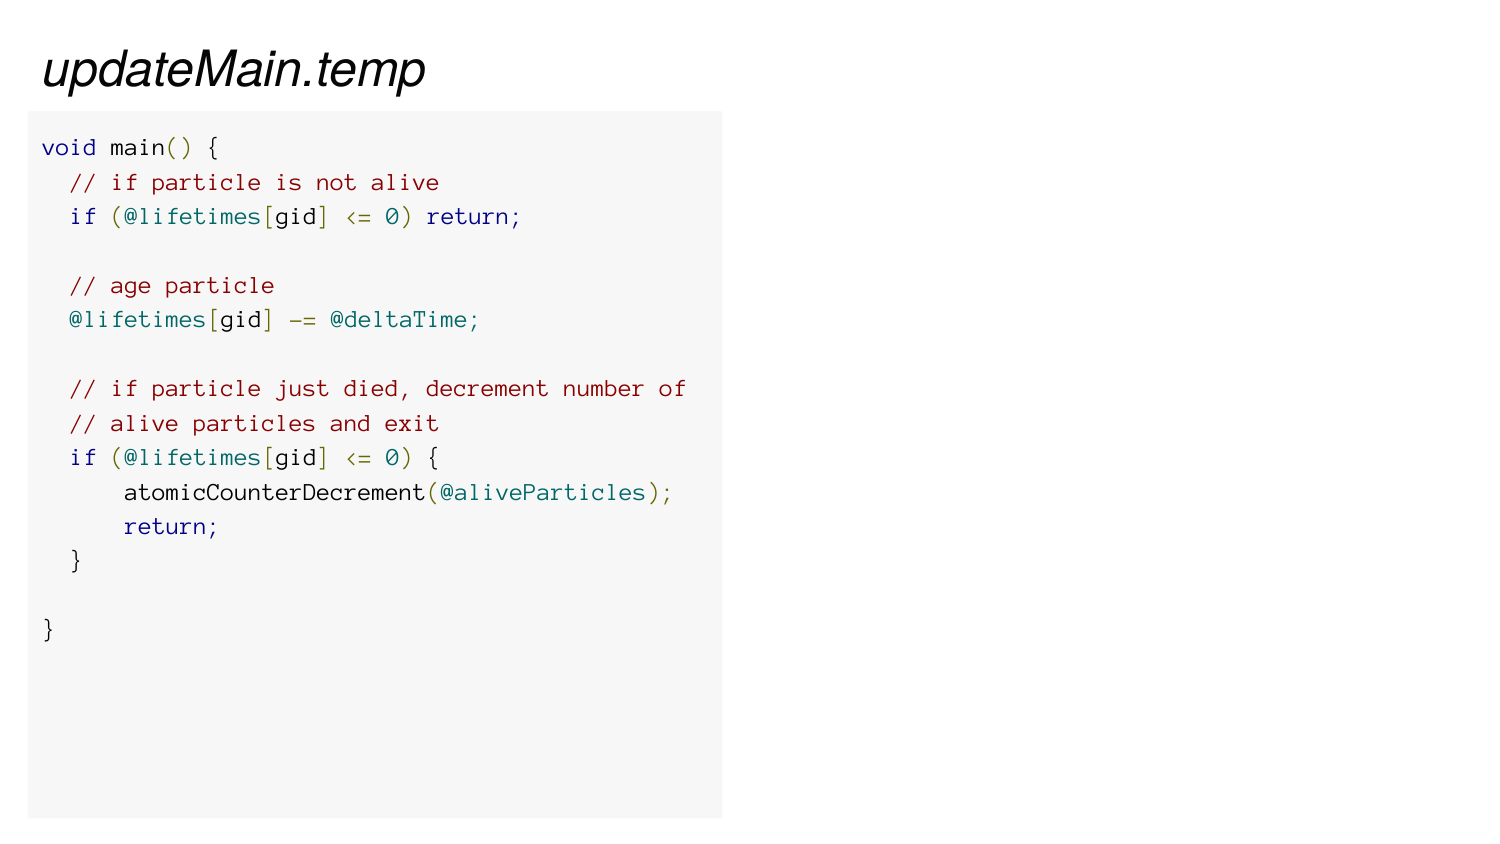

updateMain.temp
void main() {
  // if particle is not alive
  if (@lifetimes[gid] <= 0) return;

  // age particle
  @lifetimes[gid] -= @deltaTime;

  // if particle just died, decrement number of
  // alive particles and exit
  if (@lifetimes[gid] <= 0) {
      atomicCounterDecrement(@aliveParticles);
      return;
  }

}